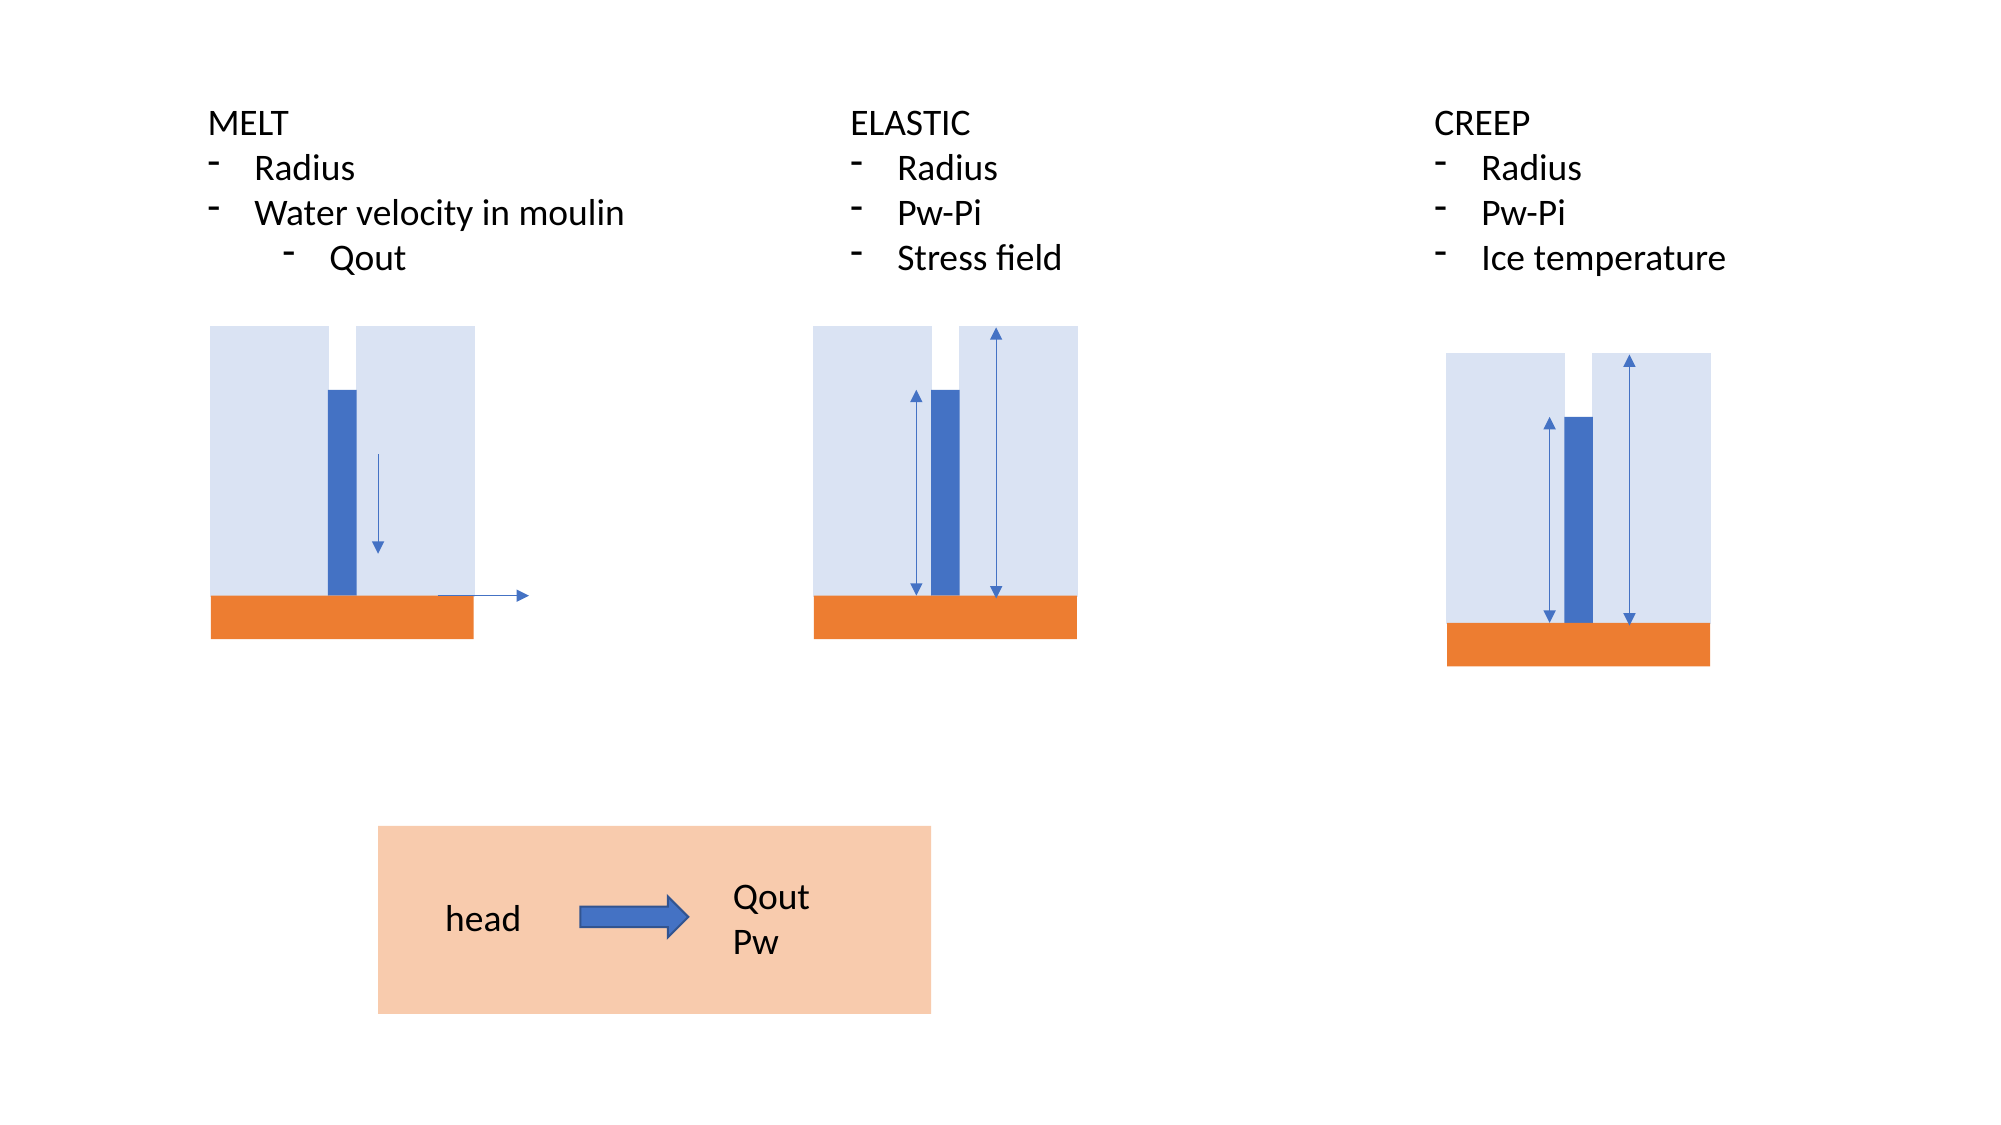

MELT
Radius
Water velocity in moulin
Qout
ELASTIC
Radius
Pw-Pi
Stress field

CREEP
Radius
Pw-Pi
Ice temperature

Qout
Pw
head